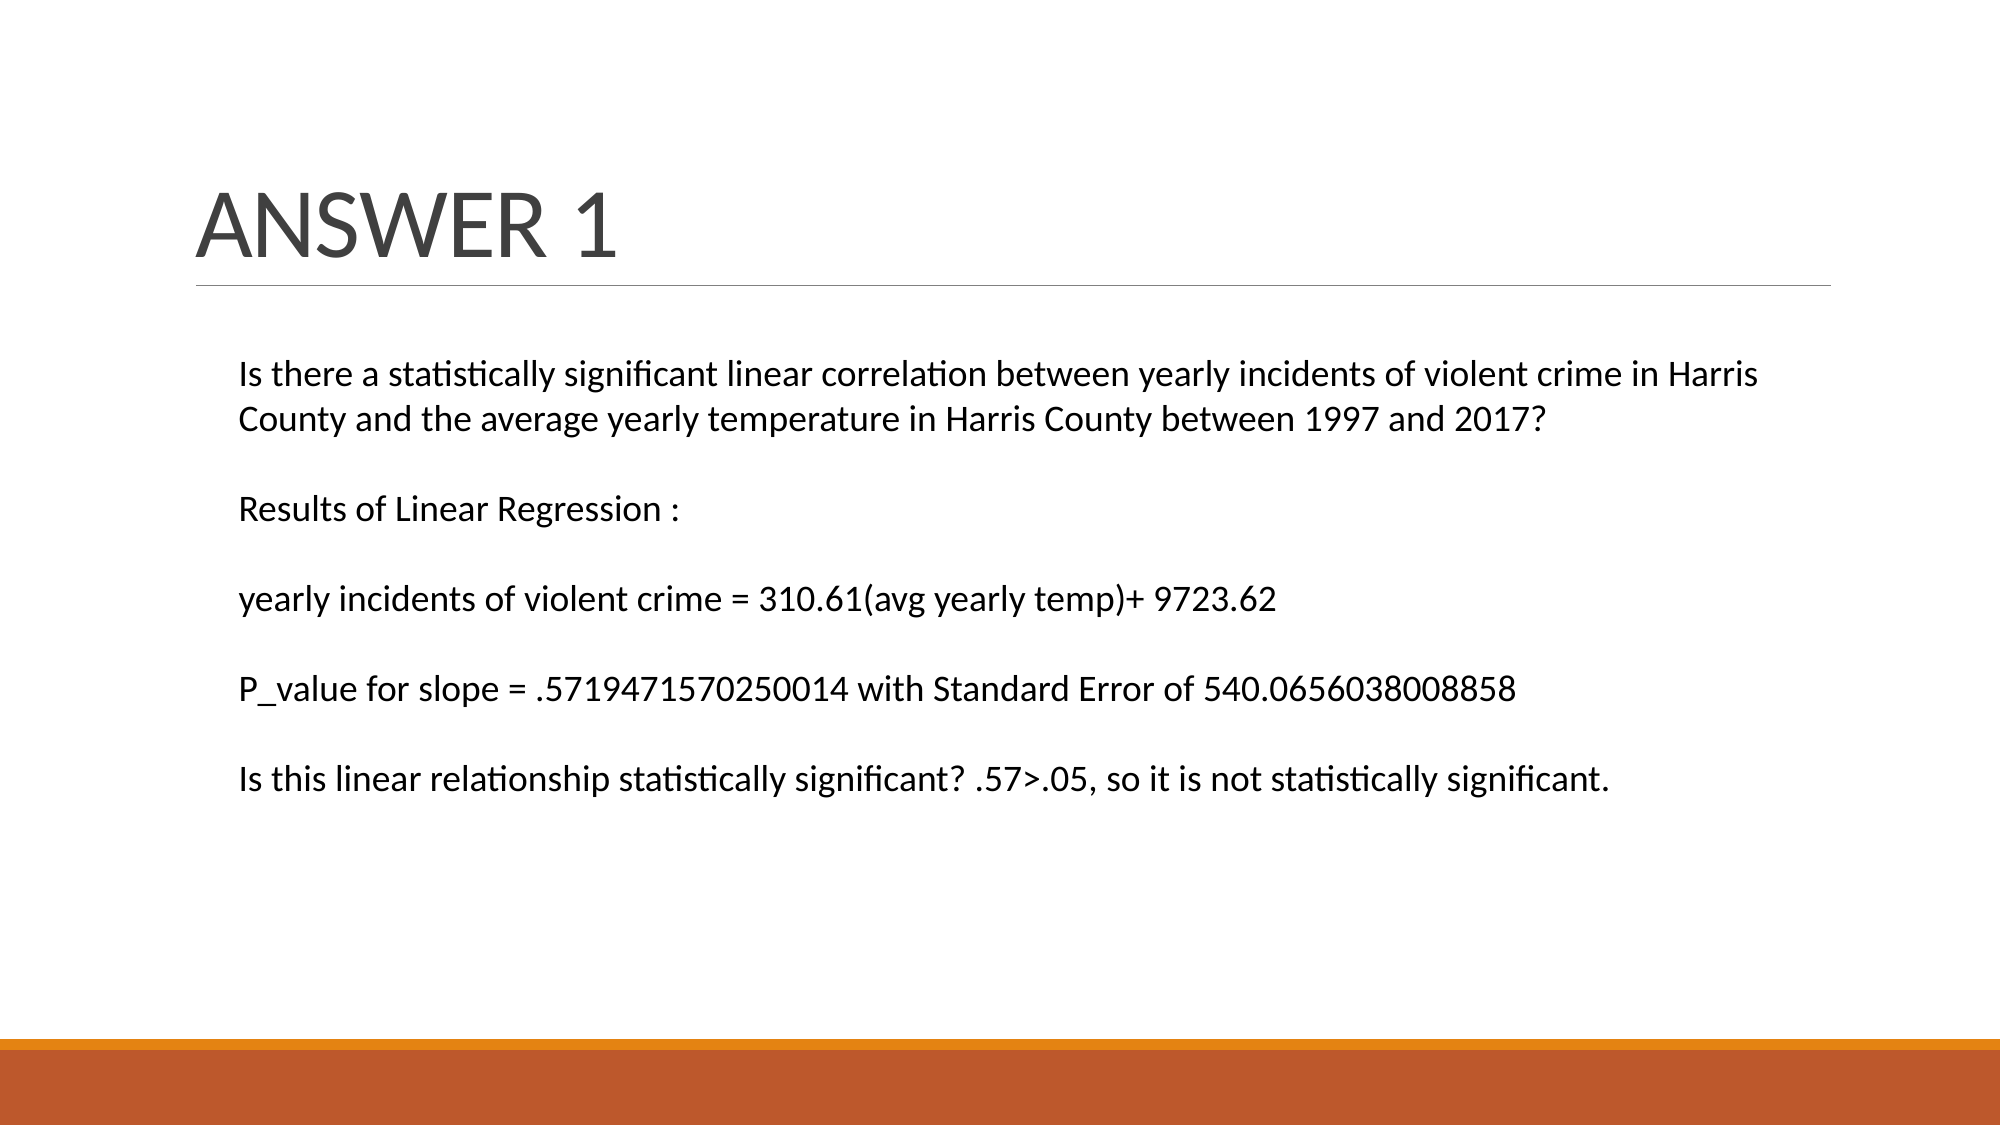

# ANSWER 1
Is there a statistically significant linear correlation between yearly incidents of violent crime in Harris County and the average yearly temperature in Harris County between 1997 and 2017?

Results of Linear Regression :

yearly incidents of violent crime = 310.61(avg yearly temp)+ 9723.62

P_value for slope = .5719471570250014 with Standard Error of 540.0656038008858

Is this linear relationship statistically significant? .57>.05, so it is not statistically significant.